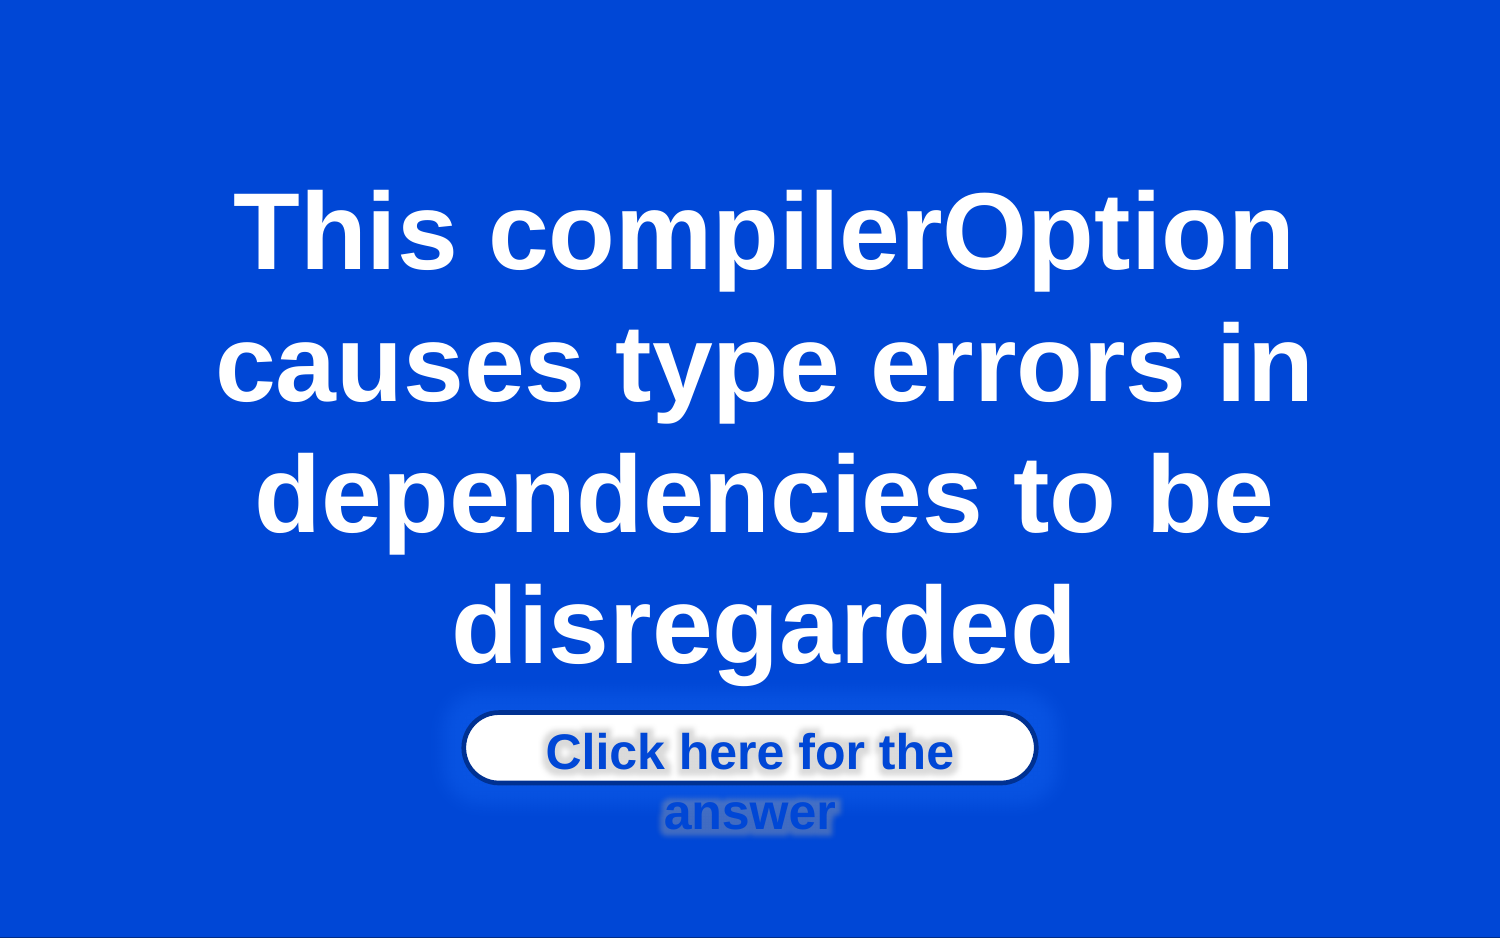

This compilerOption causes type errors in dependencies to be disregarded
Click here for the answer